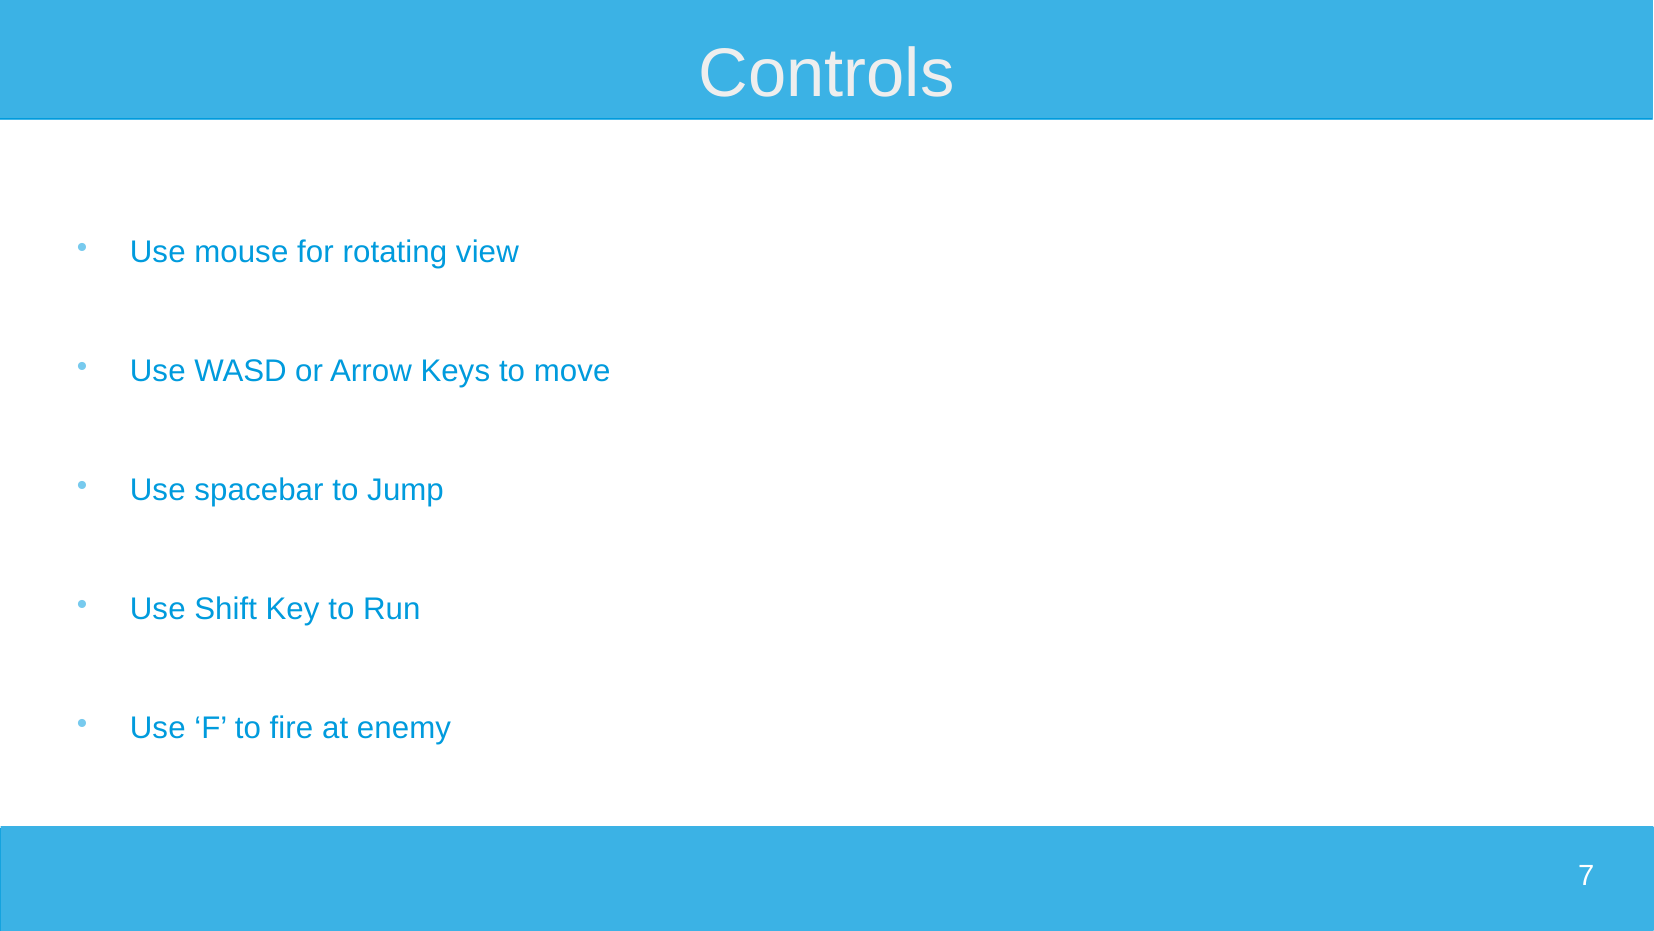

7
# Controls

Use mouse for rotating view

Use WASD or Arrow Keys to move

Use spacebar to Jump

Use Shift Key to Run

Use ‘F’ to fire at enemy